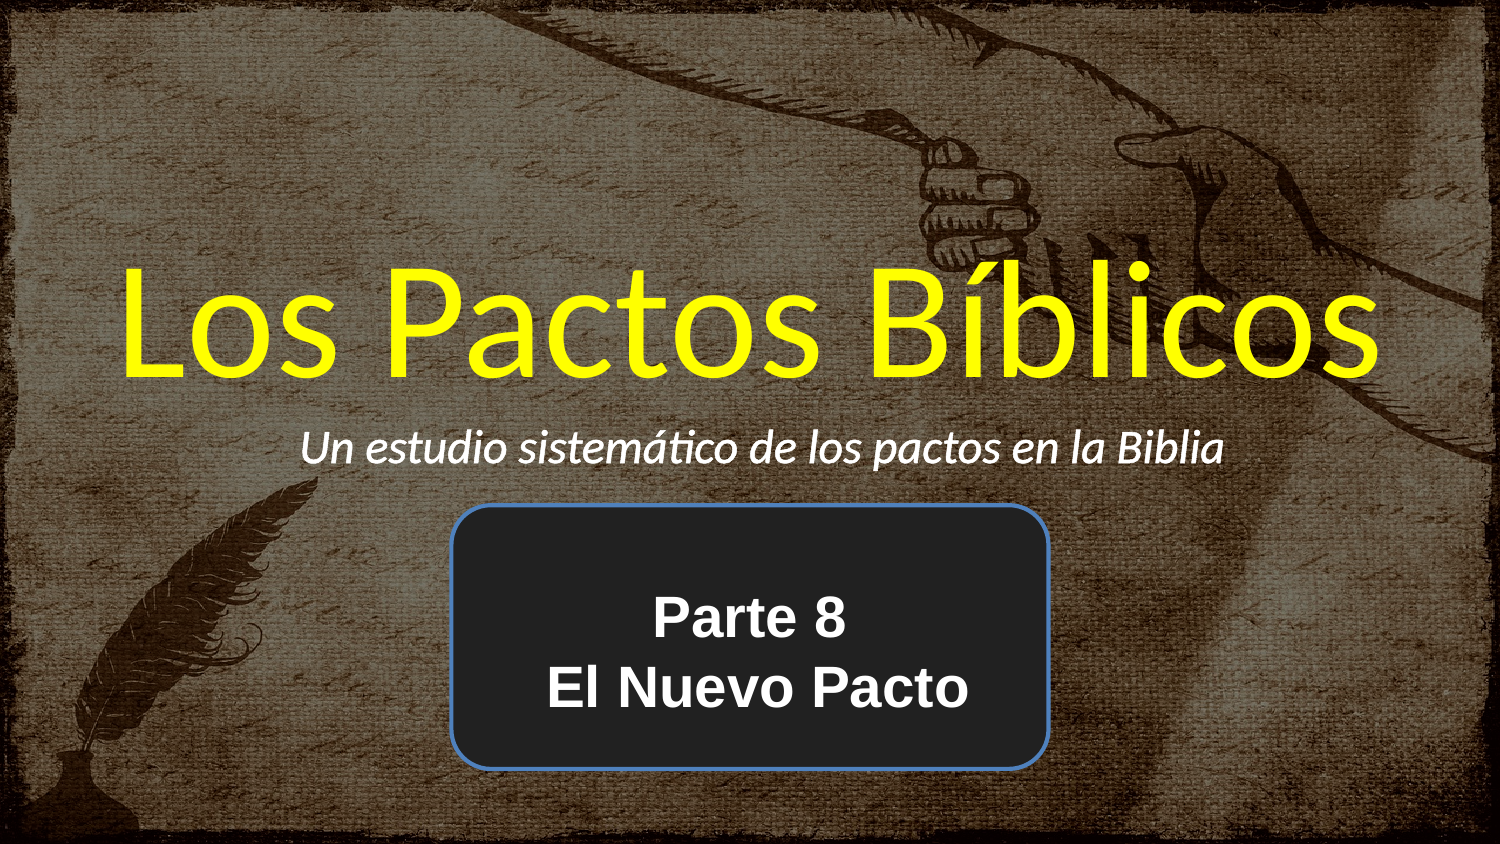

# Los Pactos Bíblicos
Un estudio sistemático de los pactos en la Biblia

Parte 8
 El Nuevo Pacto